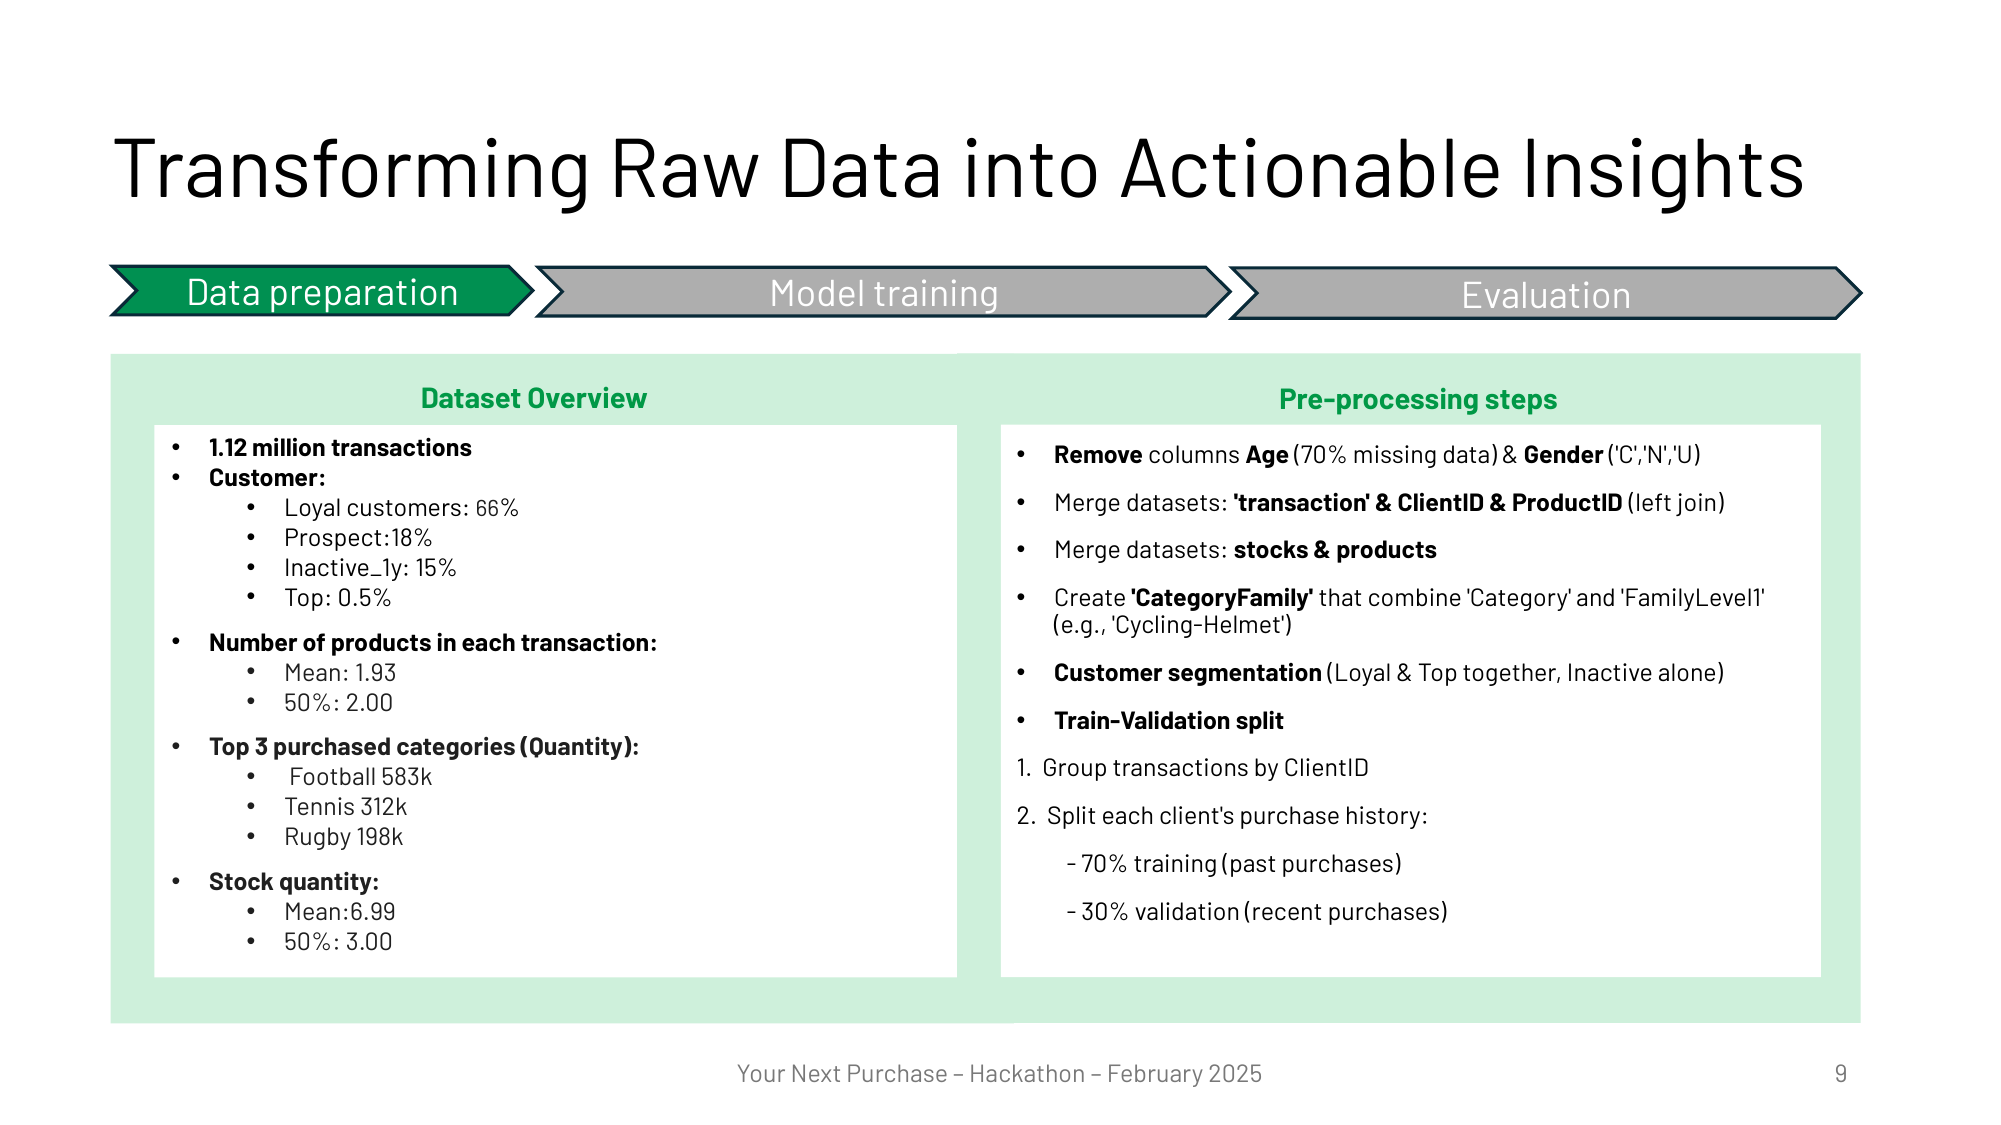

# Transforming Raw Data into Actionable Insights
Data preparation
Model training
Evaluation

Dataset Overview
Pre-processing steps

1.12 million transactions
Customer:
Loyal customers: 66%
Prospect:18%
Inactive_1y: 15%
Top: 0.5%
Number of products in each transaction:
Mean: 1.93
50%: 2.00
Top 3 purchased categories (Quantity):
 Football 583k
Tennis 312k
Rugby 198k
Stock quantity:
Mean:6.99
50%: 3.00

Remove columns Age (70% missing data) & Gender ('C','N','U)
Merge datasets: 'transaction' & ClientID & ProductID (left join)
Merge datasets: stocks & products
Create 'CategoryFamily' that combine 'Category' and 'FamilyLevel1'
(e.g., 'Cycling-Helmet')
Customer segmentation (Loyal & Top together, Inactive alone)
Train-Validation split
1.  Group transactions by ClientID
2.  Split each client's purchase history:
  - 70% training (past purchases)
  - 30% validation (recent purchases)

Your Next Purchase – Hackathon – February 2025
9